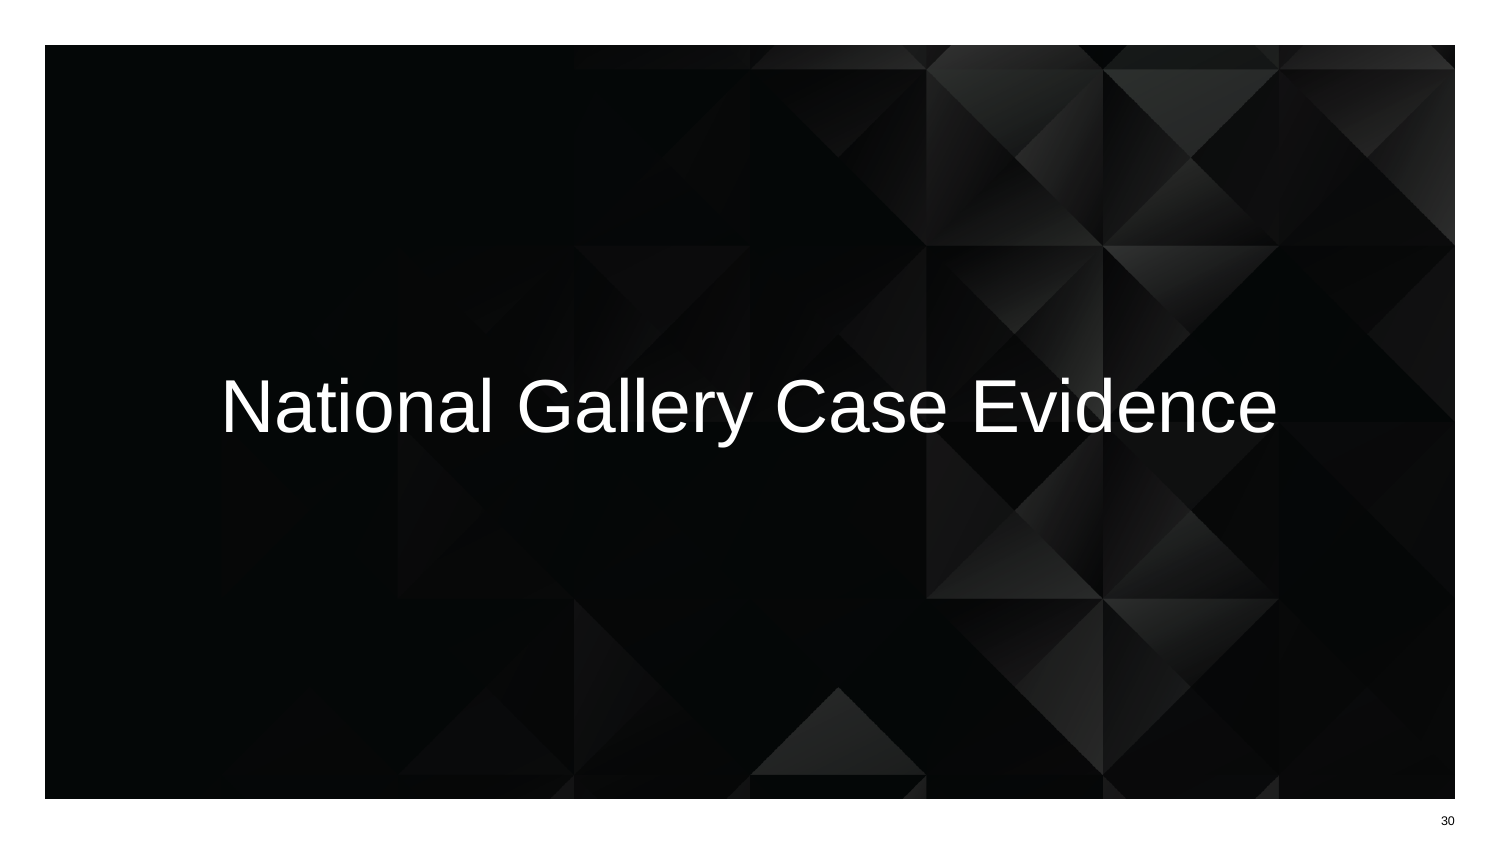

# National Gallery Case Evidence
30

30